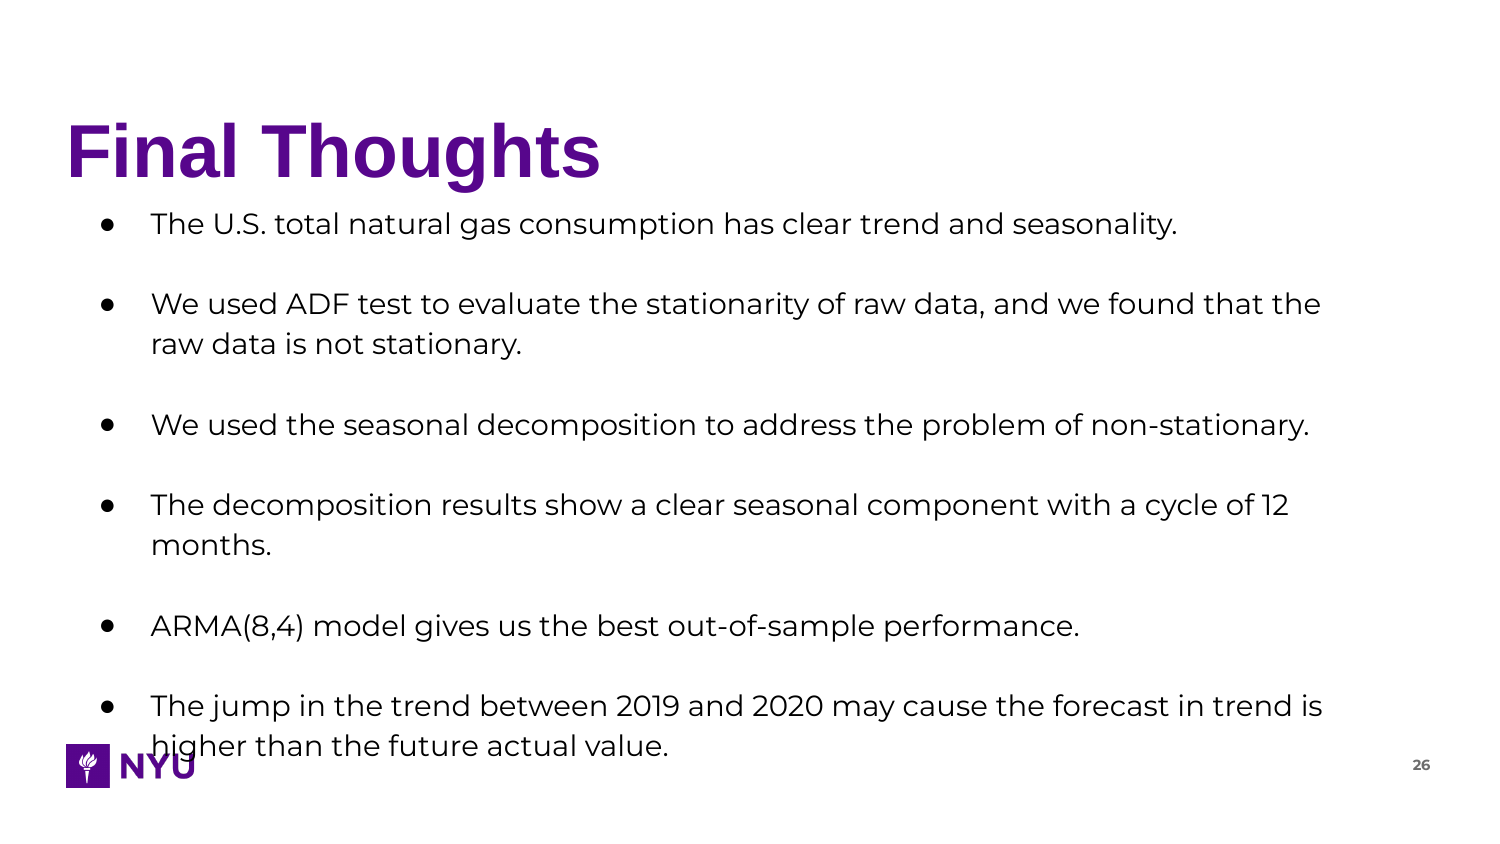

# Final Thoughts
The U.S. total natural gas consumption has clear trend and seasonality.

We used ADF test to evaluate the stationarity of raw data, and we found that the raw data is not stationary.

We used the seasonal decomposition to address the problem of non-stationary.

The decomposition results show a clear seasonal component with a cycle of 12 months.

ARMA(8,4) model gives us the best out-of-sample performance.

The jump in the trend between 2019 and 2020 may cause the forecast in trend is higher than the future actual value.